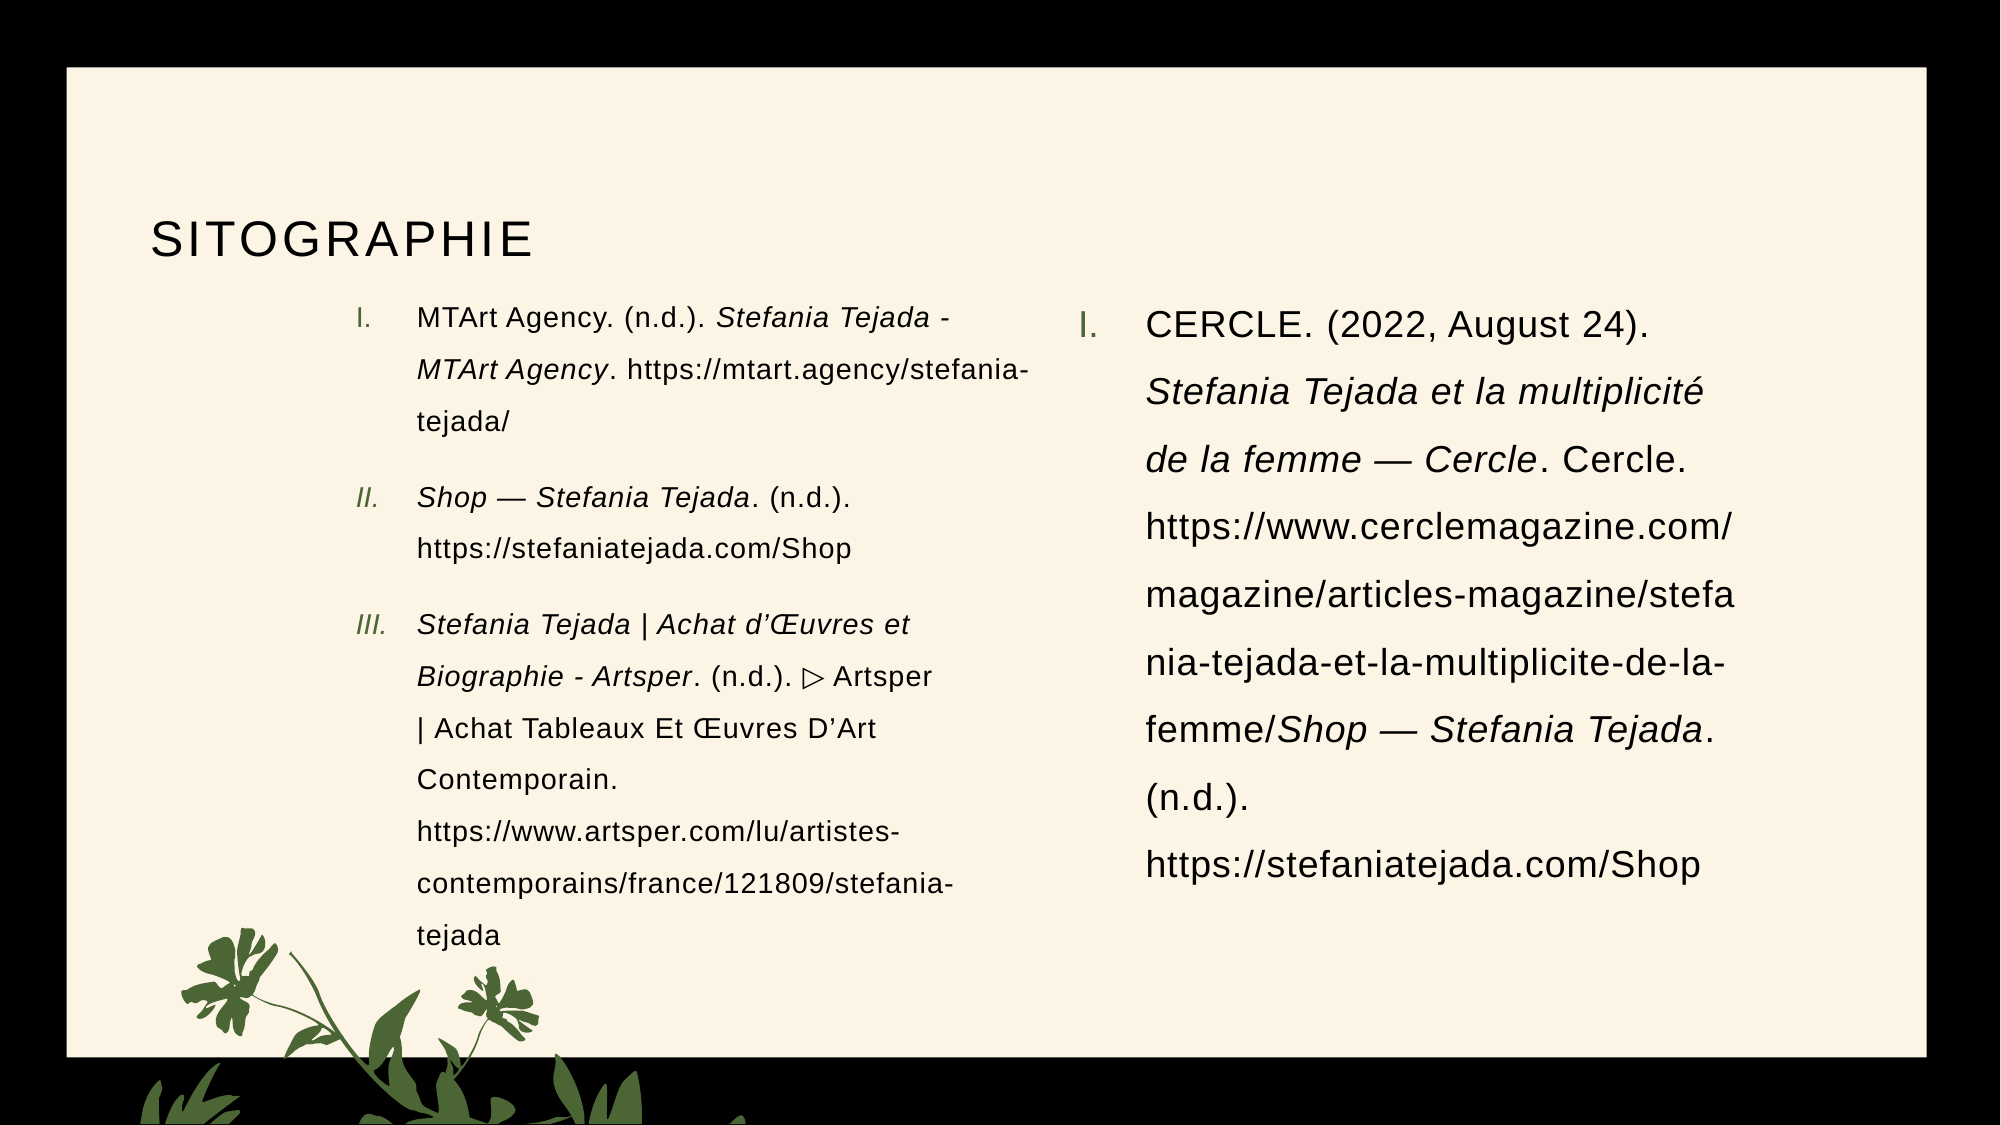

# SITOGRAPHIE
CERCLE. (2022, August 24). Stefania Tejada et la multiplicité de la femme — Cercle. Cercle. https://www.cerclemagazine.com/magazine/articles-magazine/stefania-tejada-et-la-multiplicite-de-la-femme/Shop — Stefania Tejada. (n.d.). https://stefaniatejada.com/Shop
MTArt Agency. (n.d.). Stefania Tejada - MTArt Agency. https://mtart.agency/stefania-tejada/
Shop — Stefania Tejada. (n.d.). https://stefaniatejada.com/Shop
Stefania Tejada | Achat d’Œuvres et Biographie - Artsper. (n.d.). ▷ Artsper | Achat Tableaux Et Œuvres D’Art Contemporain. https://www.artsper.com/lu/artistes-contemporains/france/121809/stefania-tejada